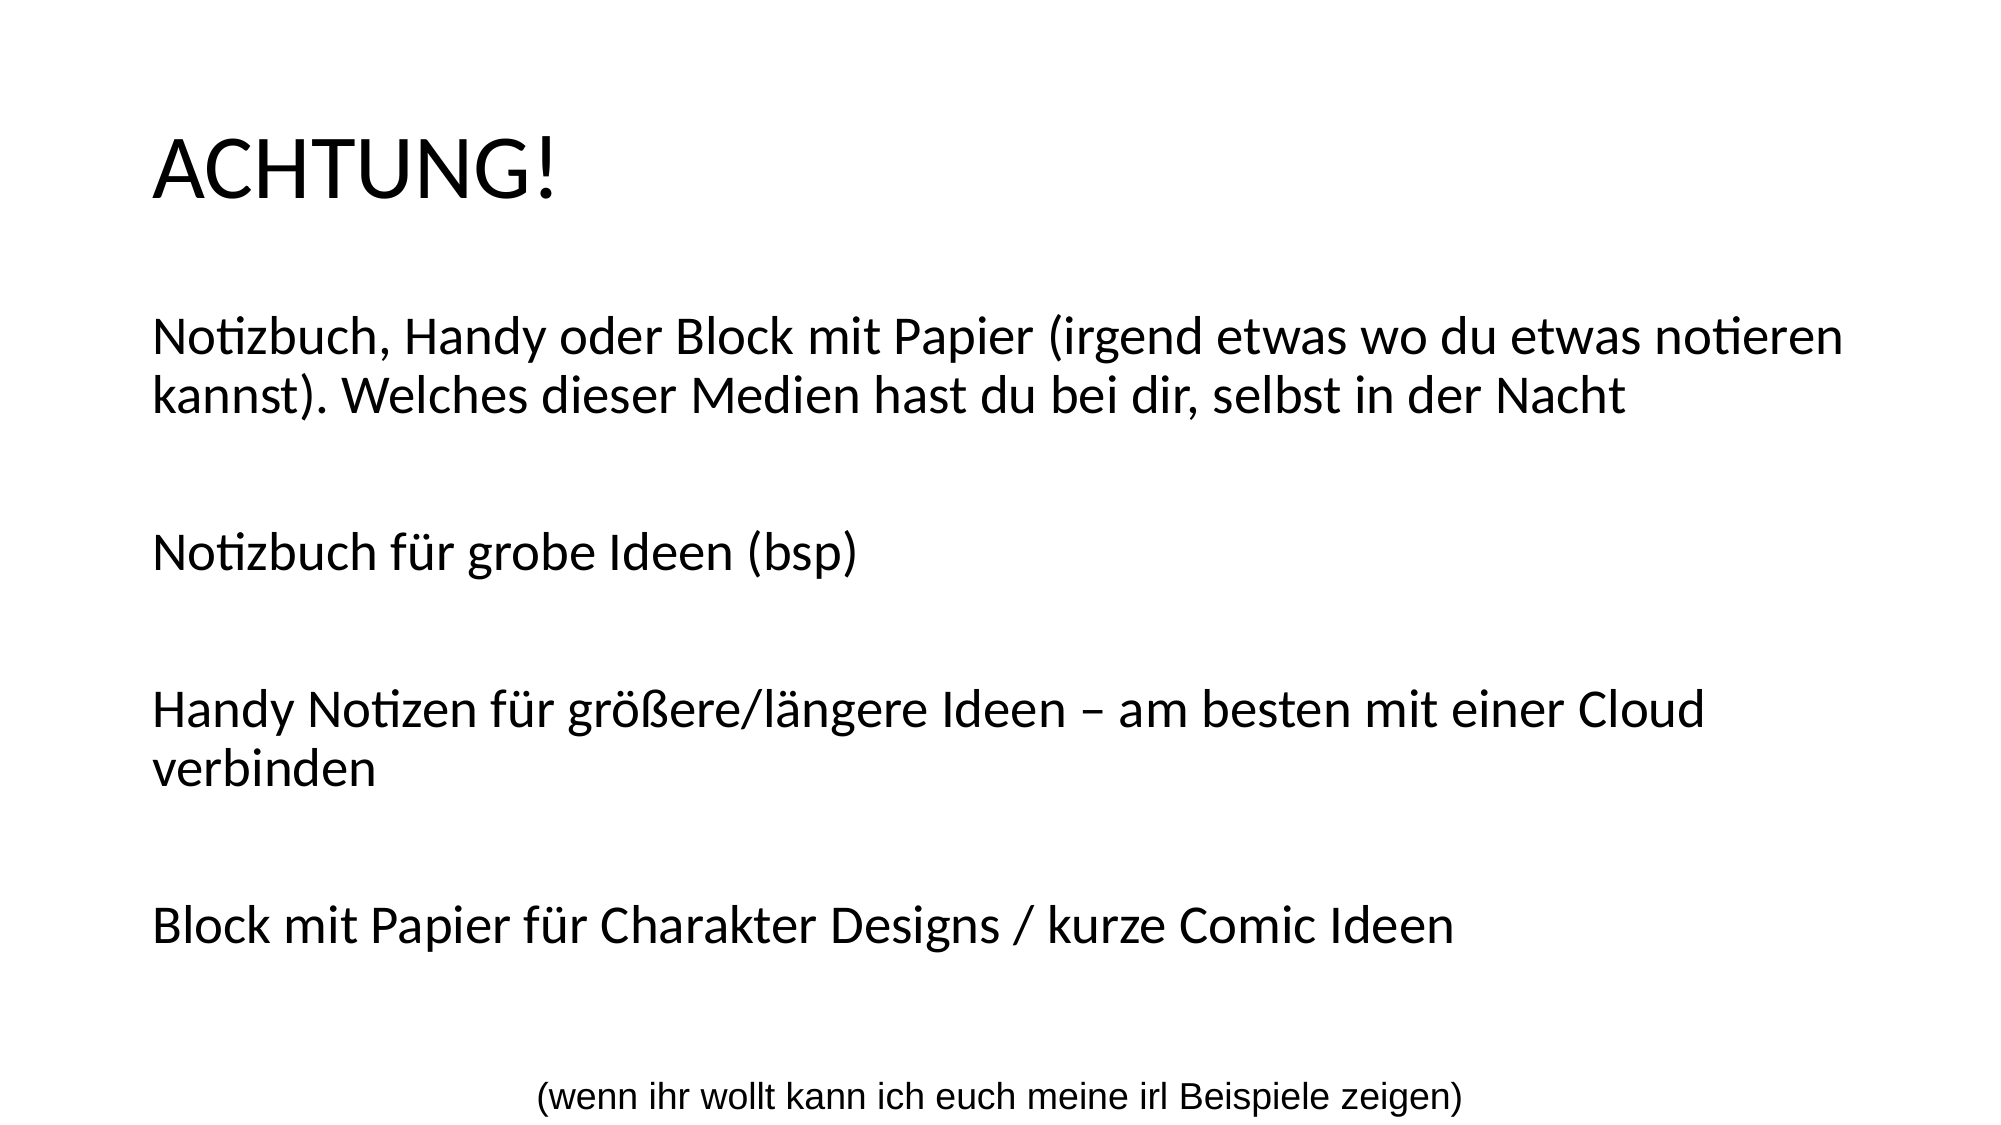

# ACHTUNG!
Notizbuch, Handy oder Block mit Papier (irgend etwas wo du etwas notieren kannst). Welches dieser Medien hast du bei dir, selbst in der Nacht

Notizbuch für grobe Ideen (bsp)

Handy Notizen für größere/längere Ideen – am besten mit einer Cloud verbinden

Block mit Papier für Charakter Designs / kurze Comic Ideen
(wenn ihr wollt kann ich euch meine irl Beispiele zeigen)